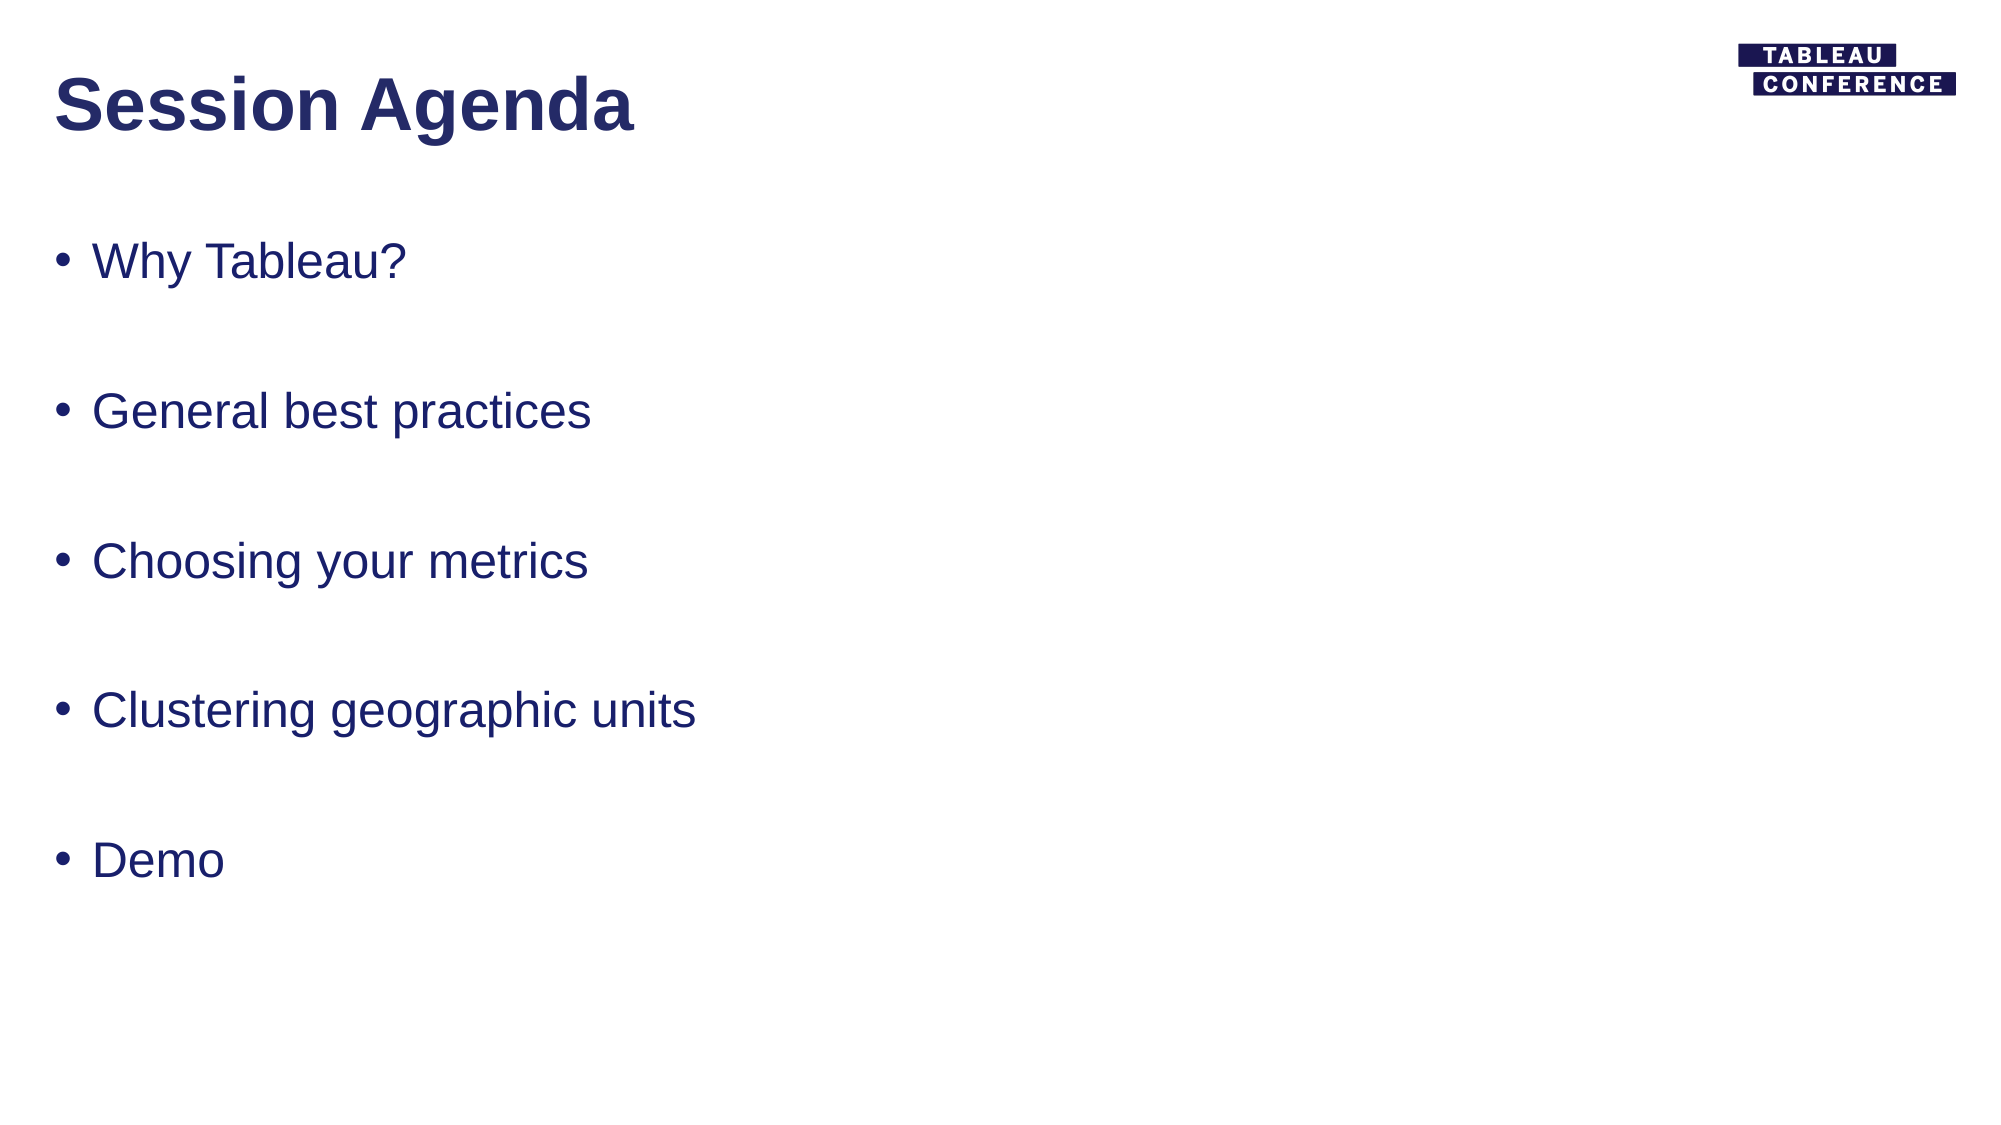

# Session Agenda
Why Tableau?

General best practices

Choosing your metrics

Clustering geographic units

Demo